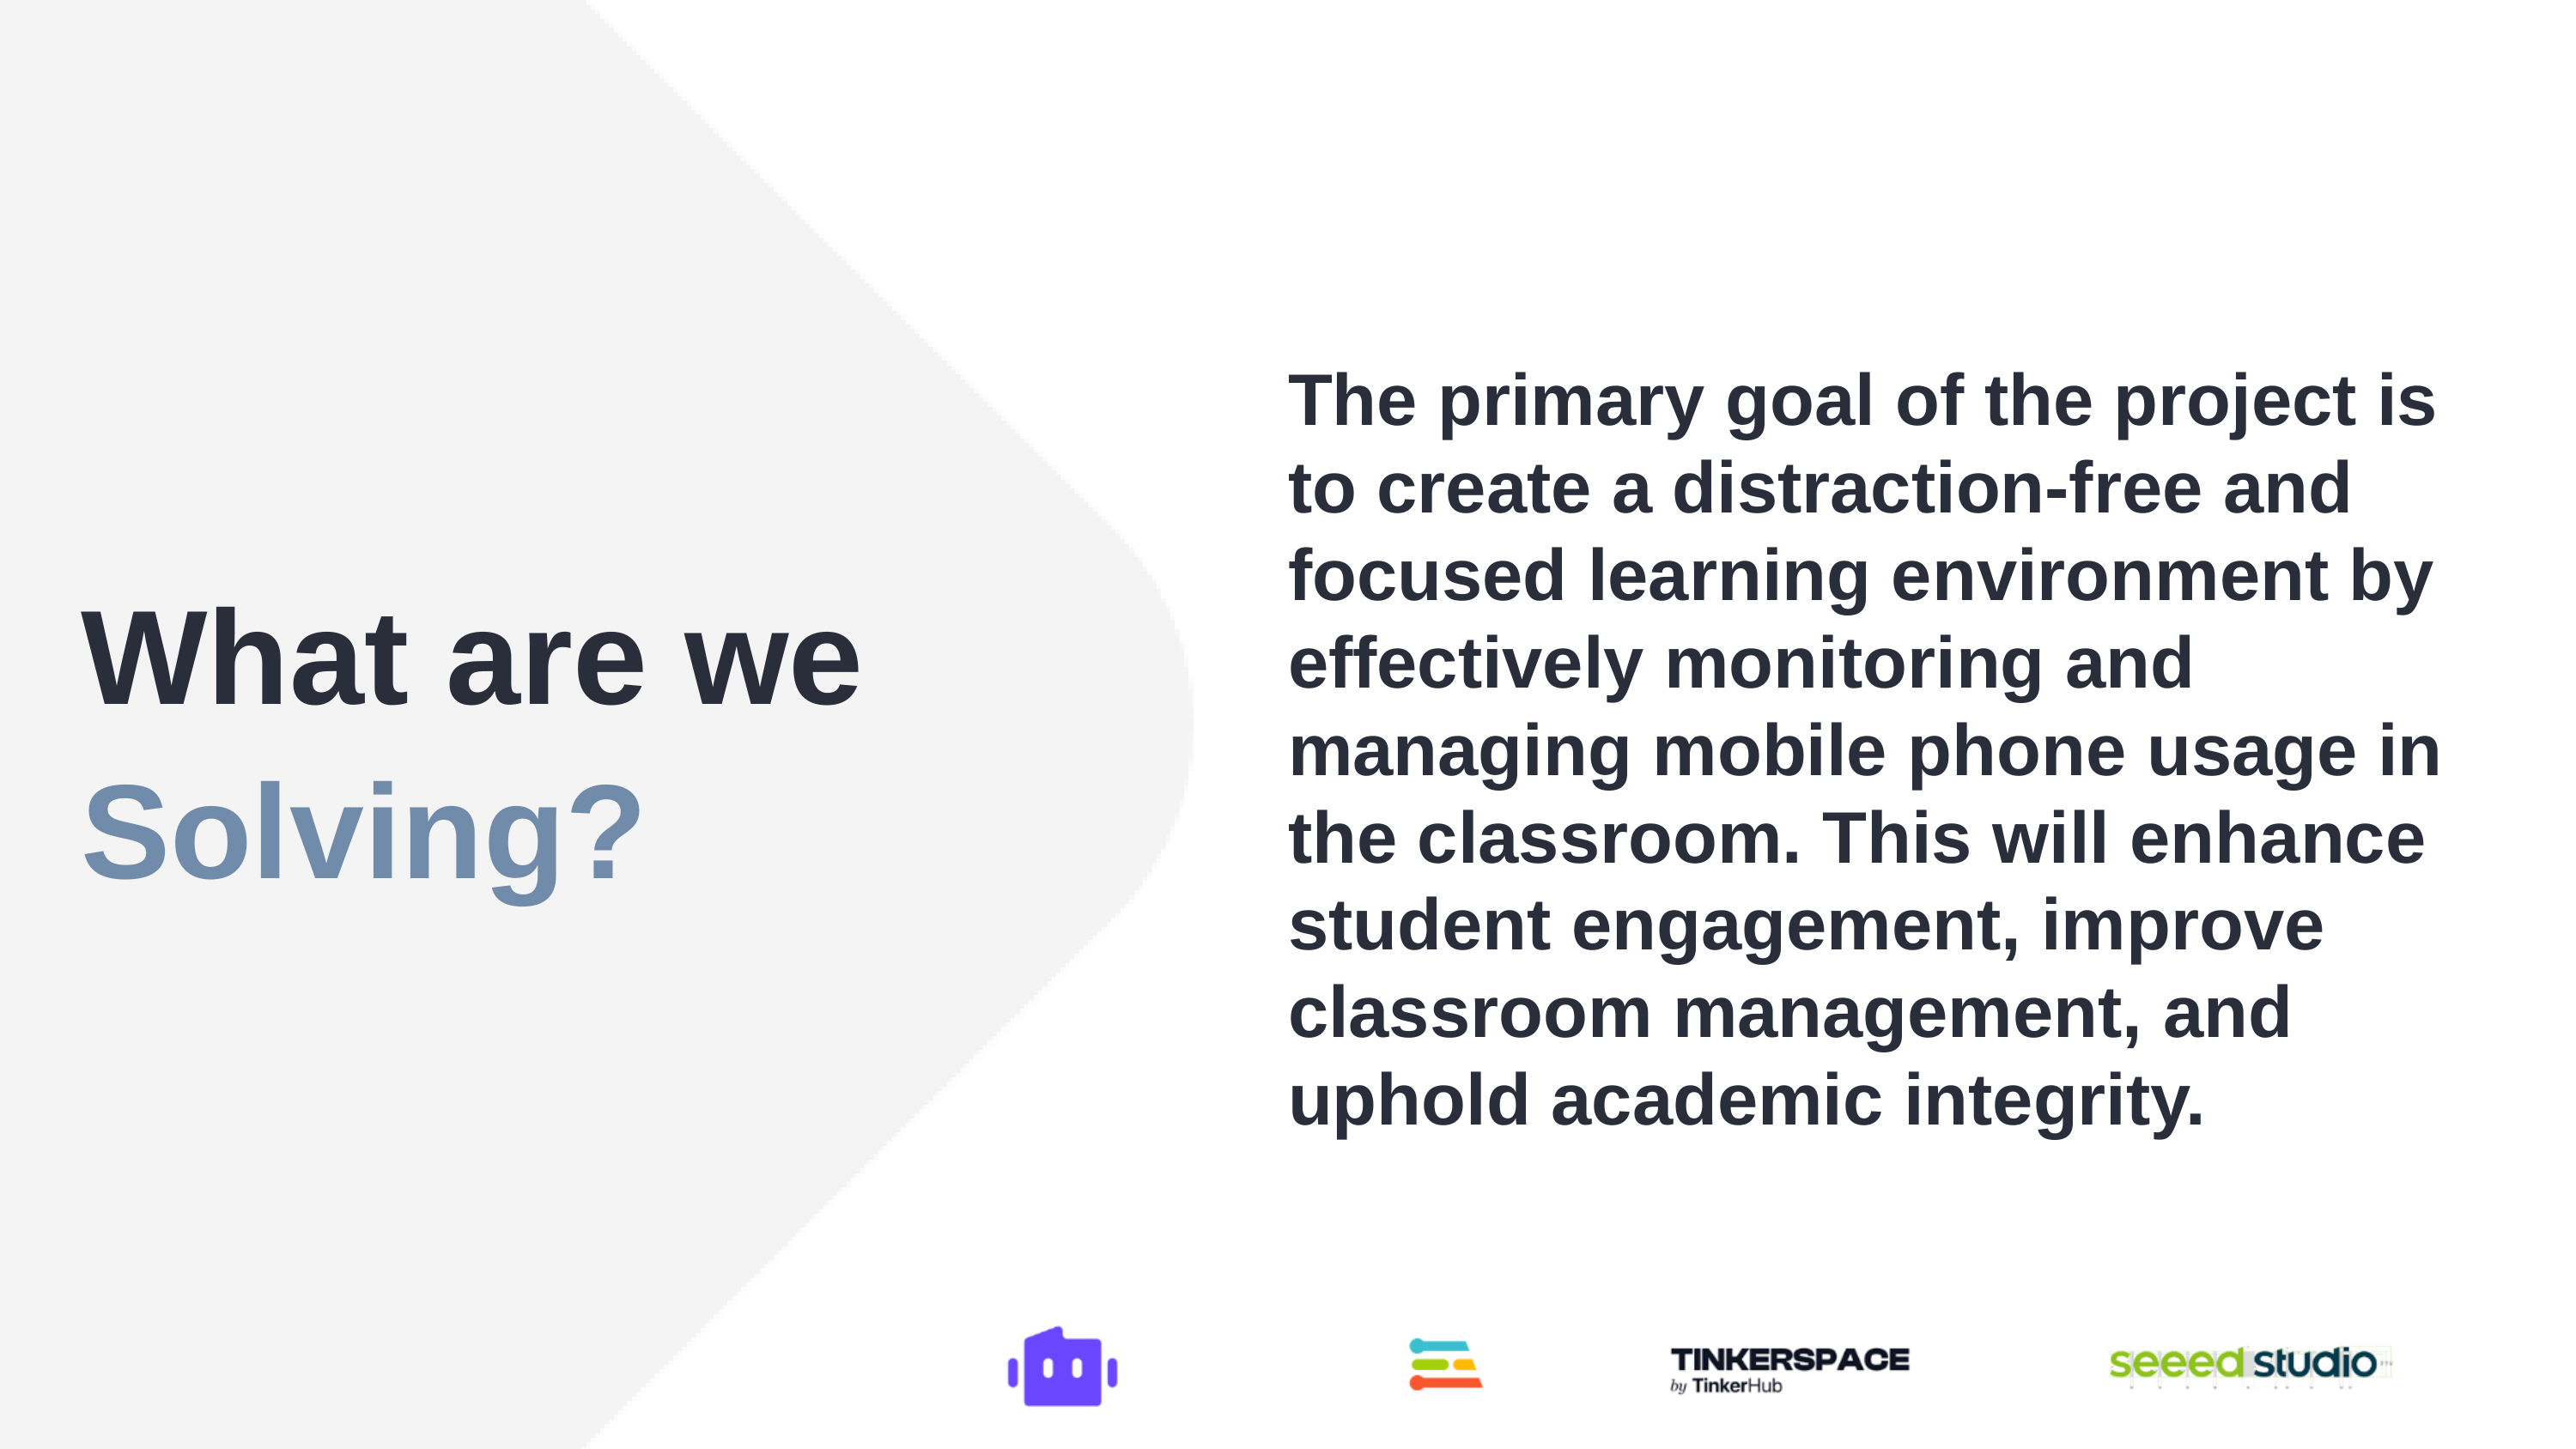

The primary goal of the project is to create a distraction-free and focused learning environment by effectively monitoring and managing mobile phone usage in the classroom. This will enhance student engagement, improve classroom management, and uphold academic integrity.
What are we Solving?